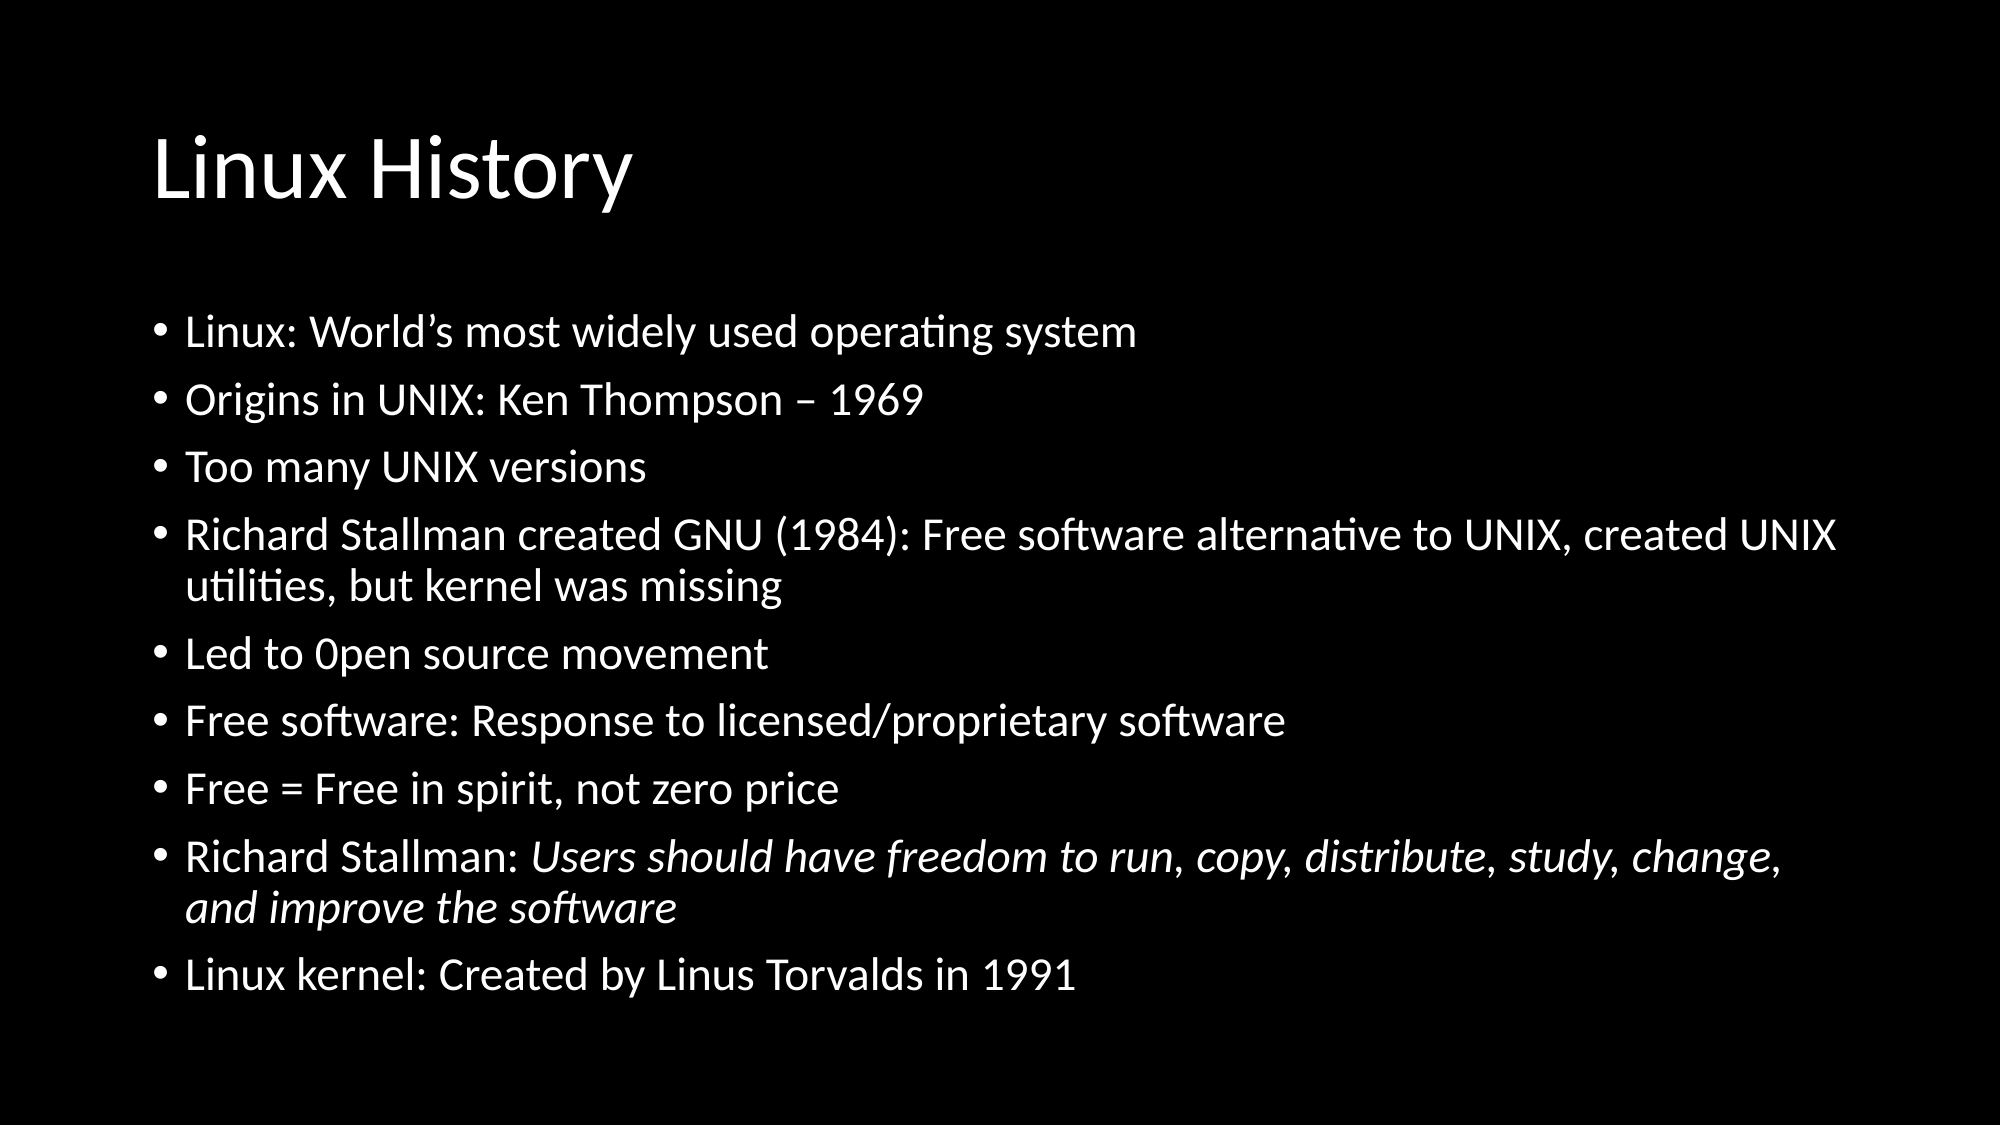

# Linux History
Linux: World’s most widely used operating system
Origins in UNIX: Ken Thompson – 1969
Too many UNIX versions
Richard Stallman created GNU (1984): Free software alternative to UNIX, created UNIX utilities, but kernel was missing
Led to 0pen source movement
Free software: Response to licensed/proprietary software
Free = Free in spirit, not zero price
Richard Stallman: Users should have freedom to run, copy, distribute, study, change, and improve the software
Linux kernel: Created by Linus Torvalds in 1991